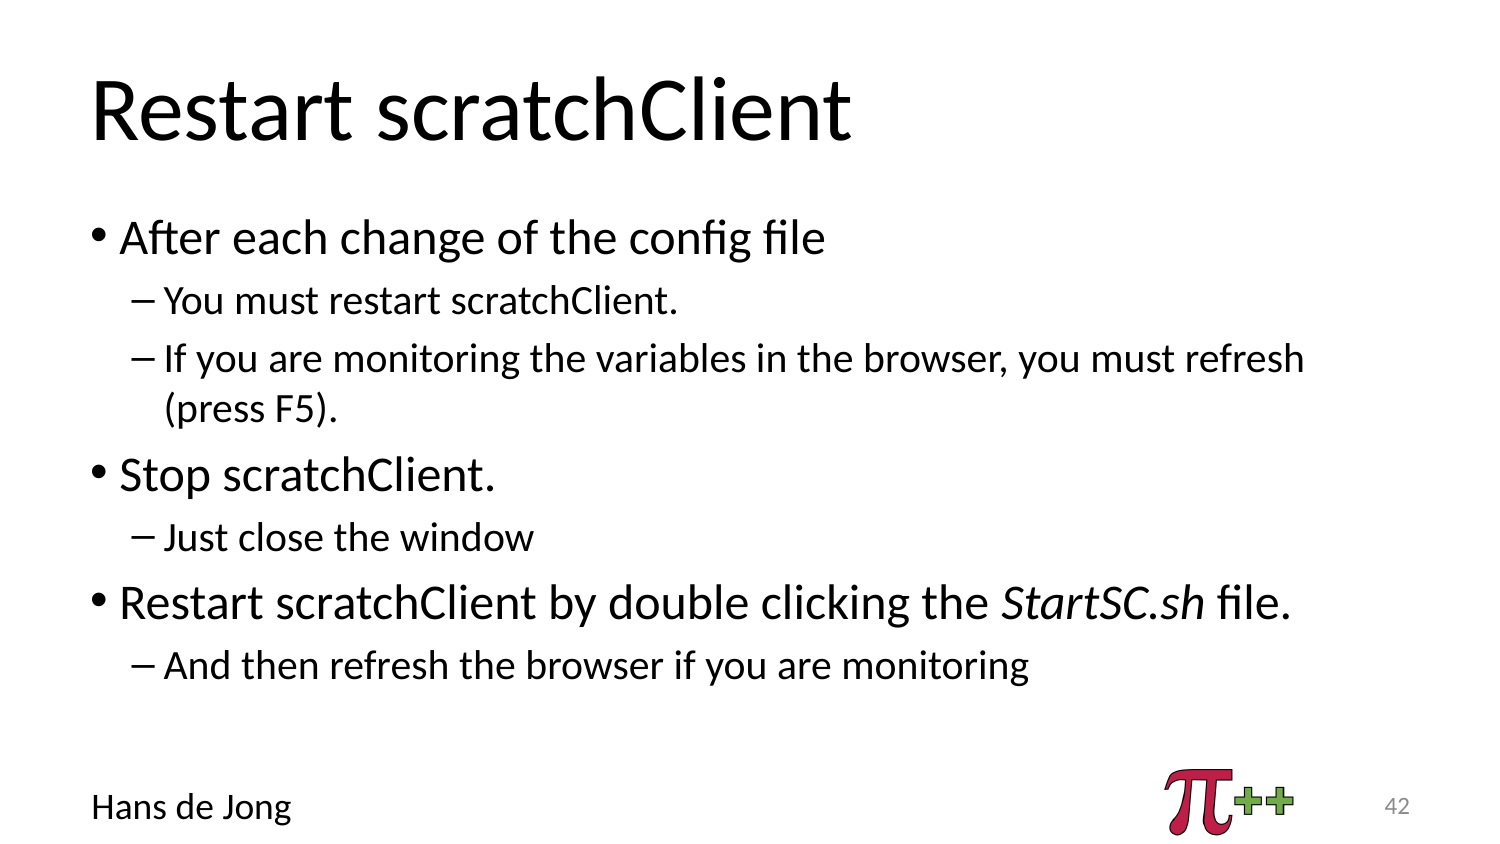

# Restart scratchClient
After each change of the config file
You must restart scratchClient.
If you are monitoring the variables in the browser, you must refresh (press F5).
Stop scratchClient.
Just close the window
Restart scratchClient by double clicking the StartSC.sh file.
And then refresh the browser if you are monitoring
42